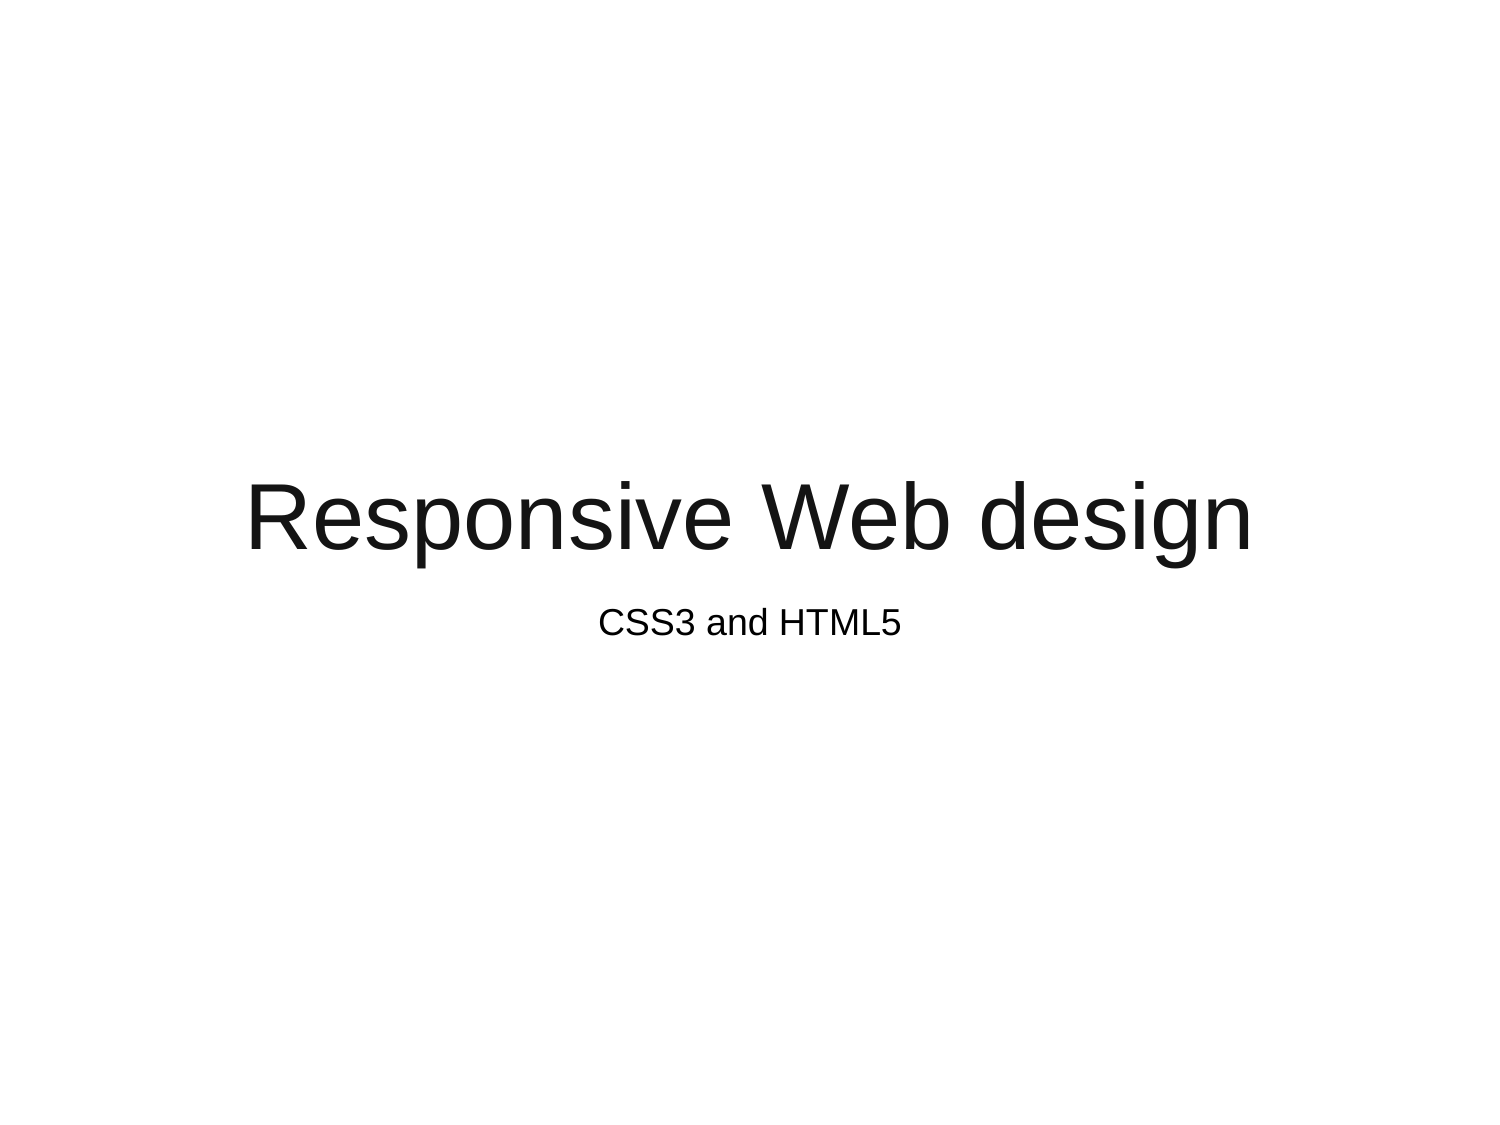

# Responsive Web design
CSS3 and HTML5